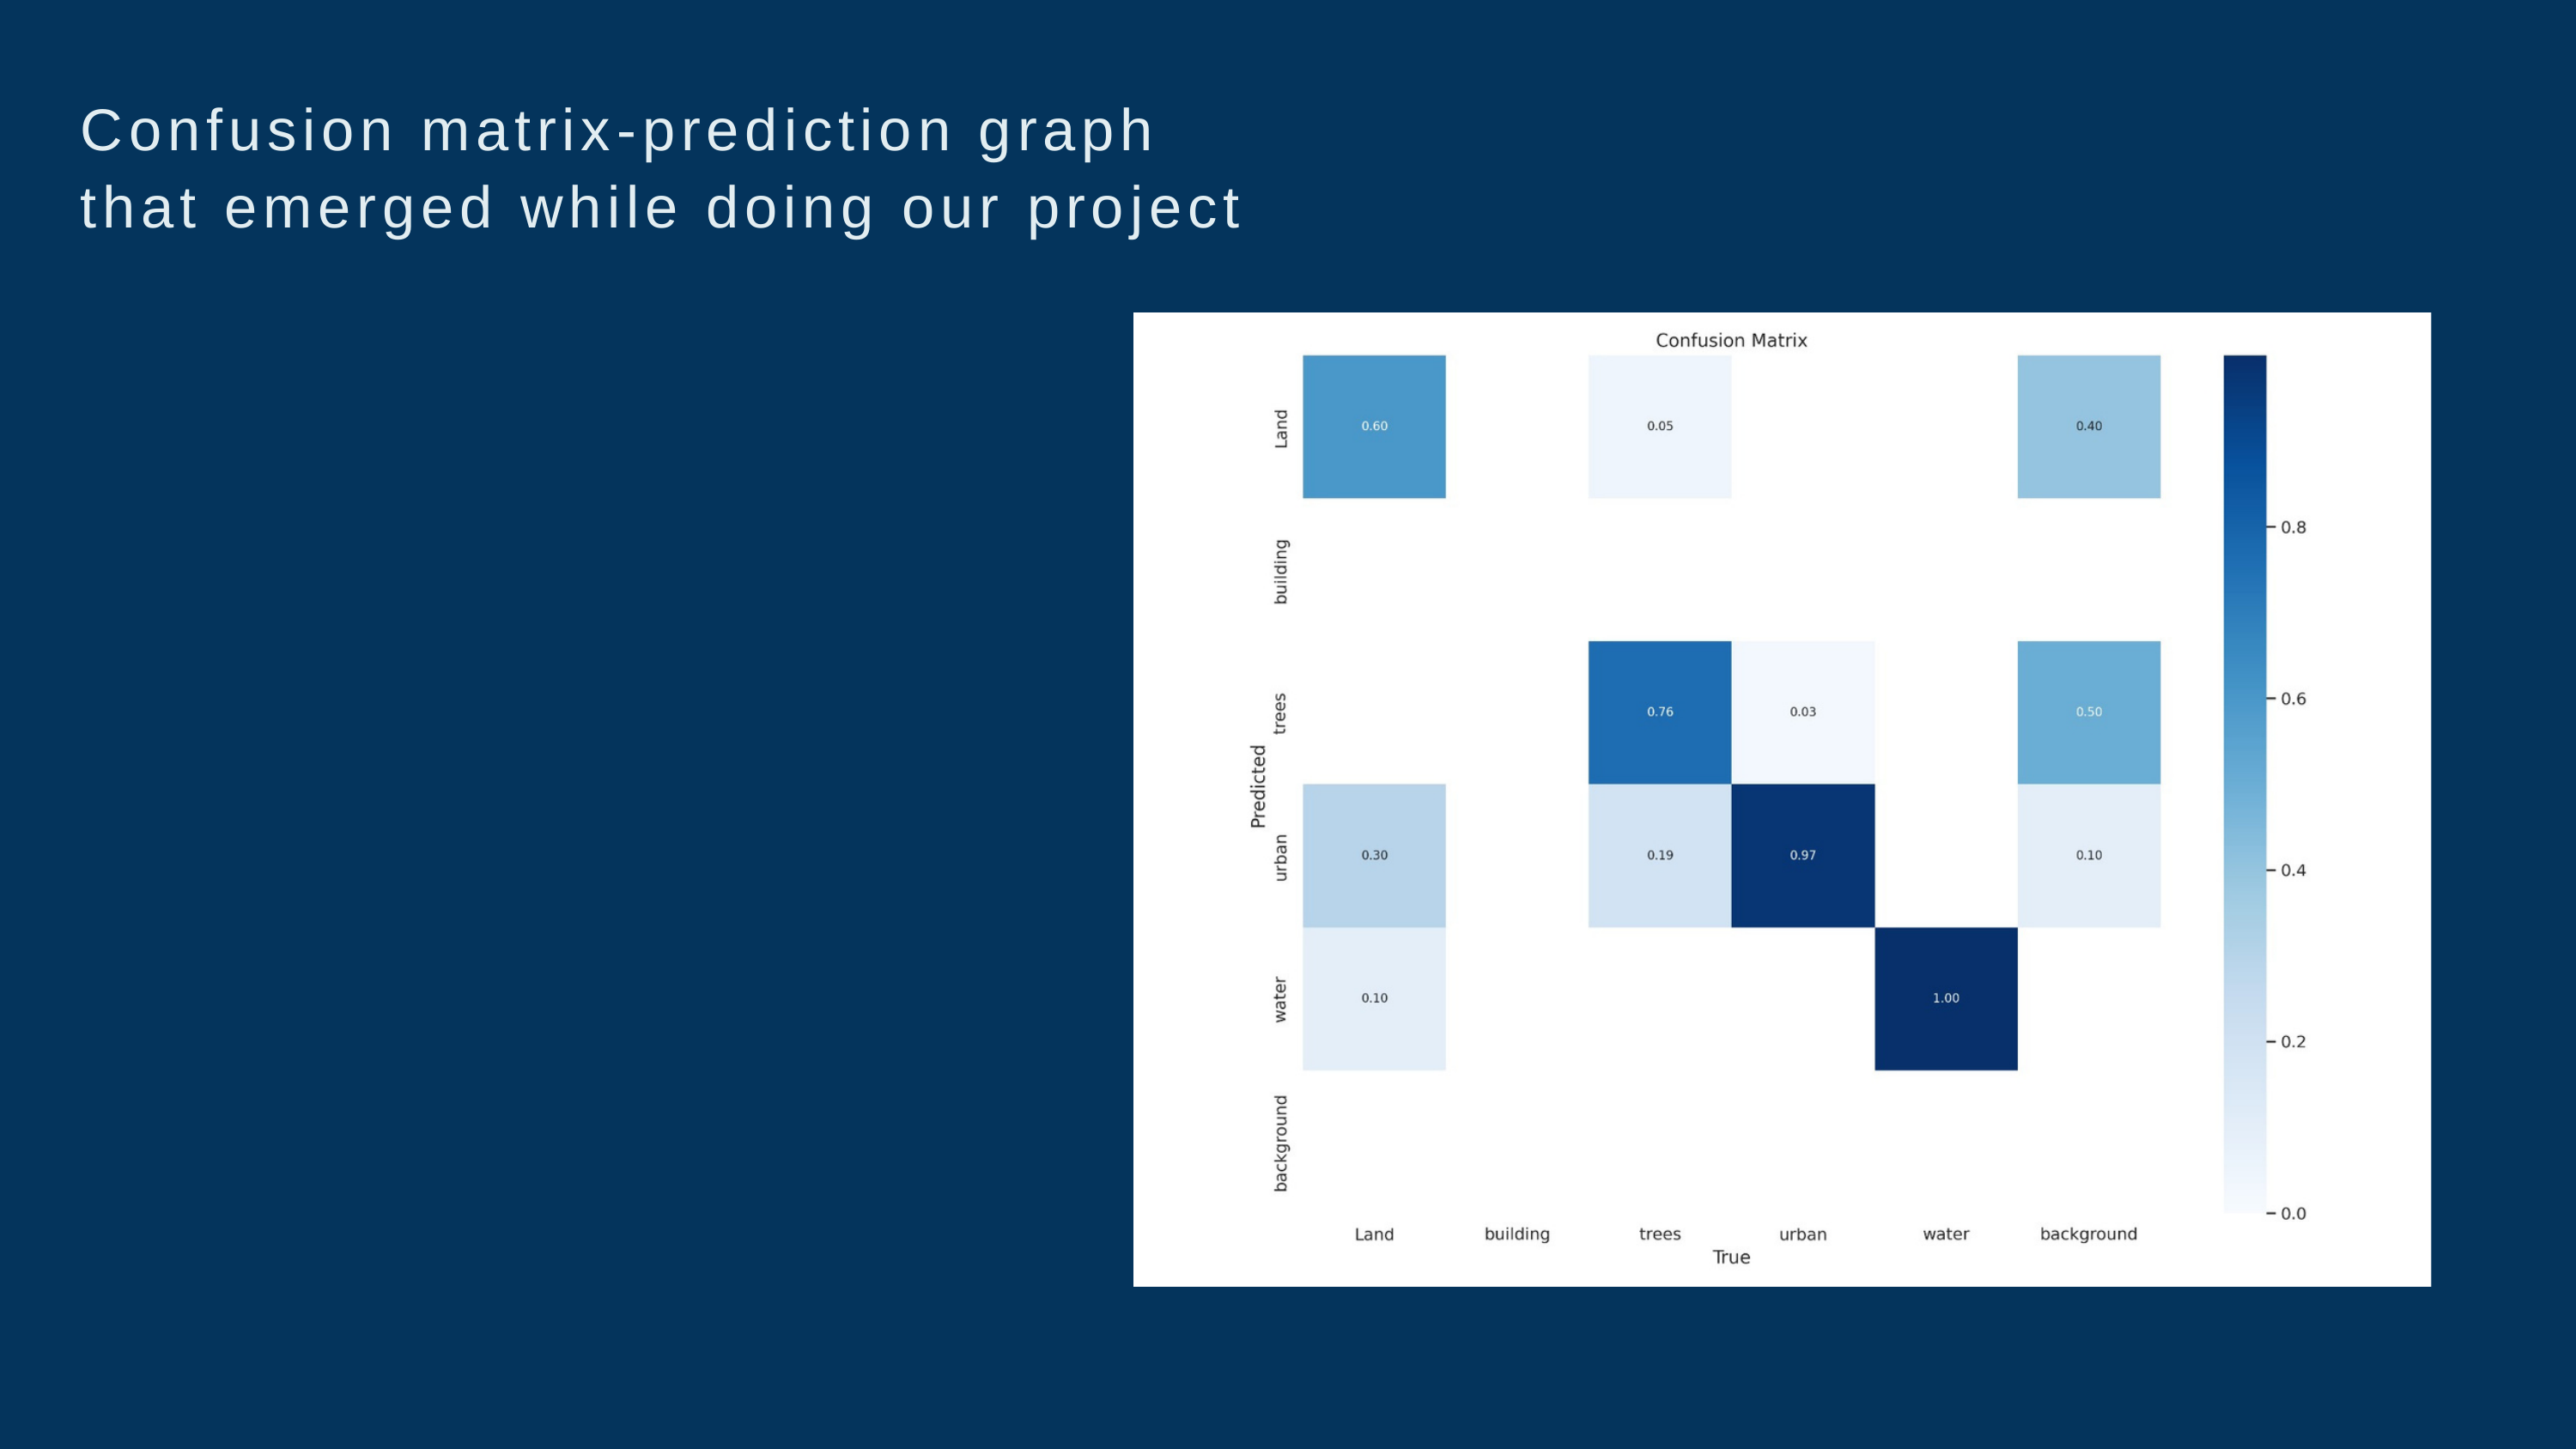

Confusion matrix-prediction graph that emerged while doing our project